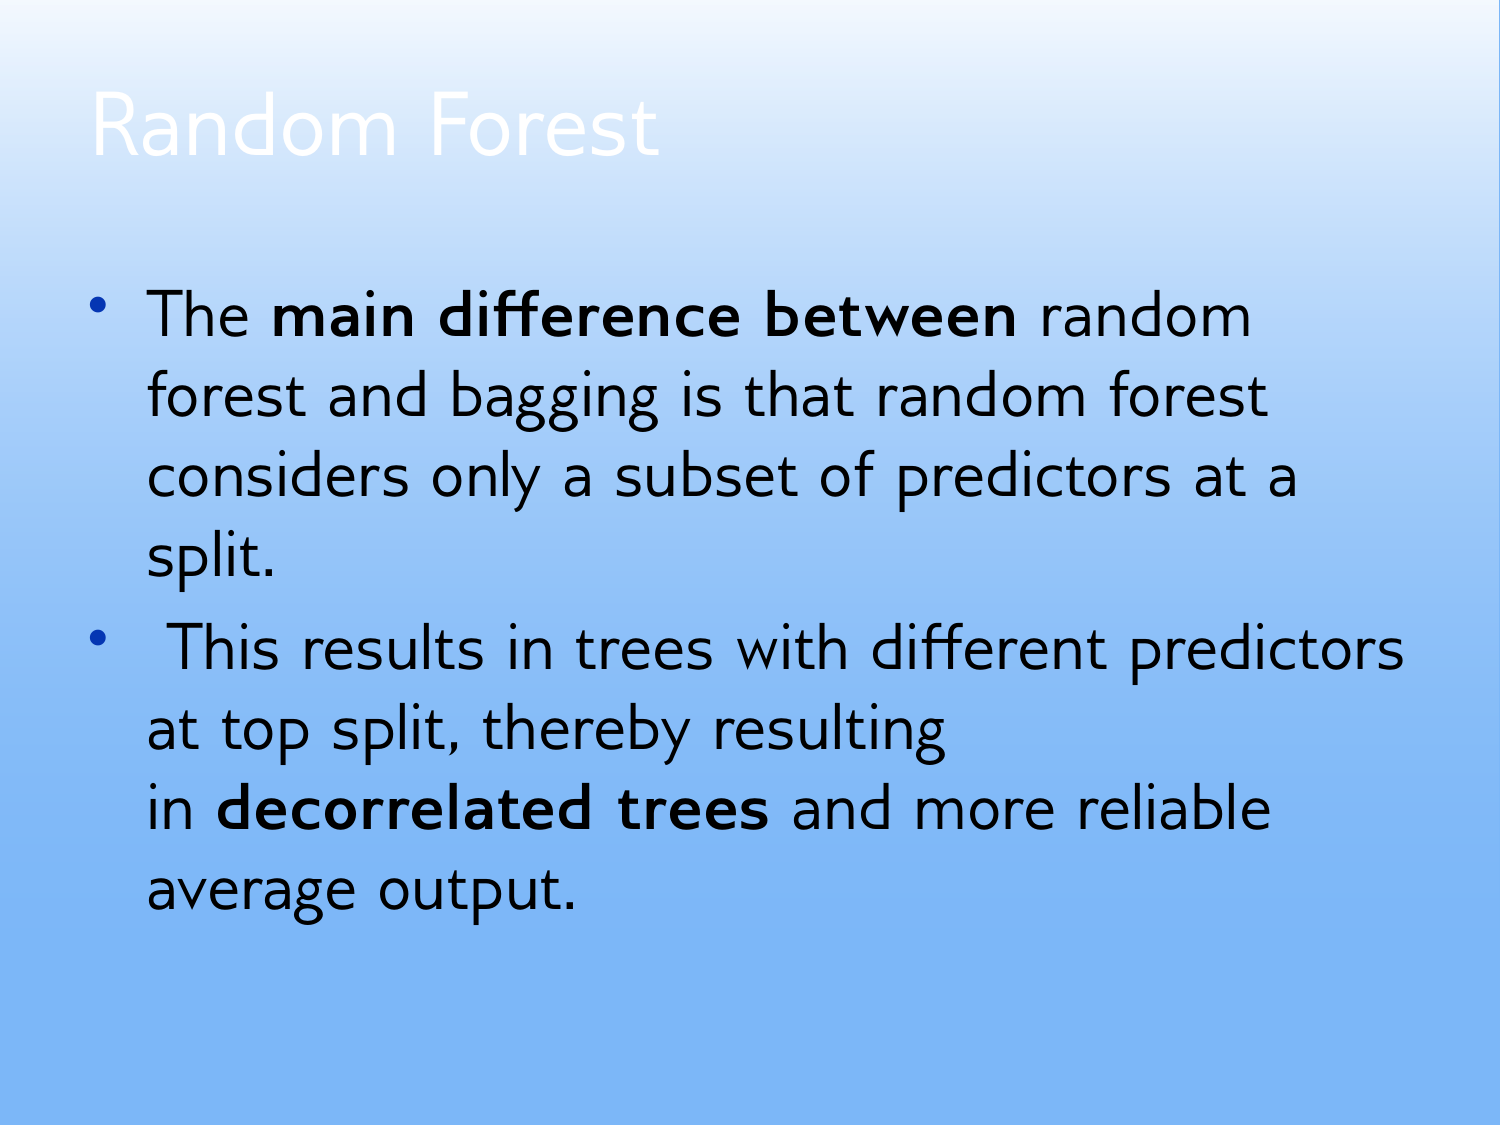

# Random Forest
The main difference between random forest and bagging is that random forest considers only a subset of predictors at a split.
 This results in trees with different predictors at top split, thereby resulting in decorrelated trees and more reliable average output.